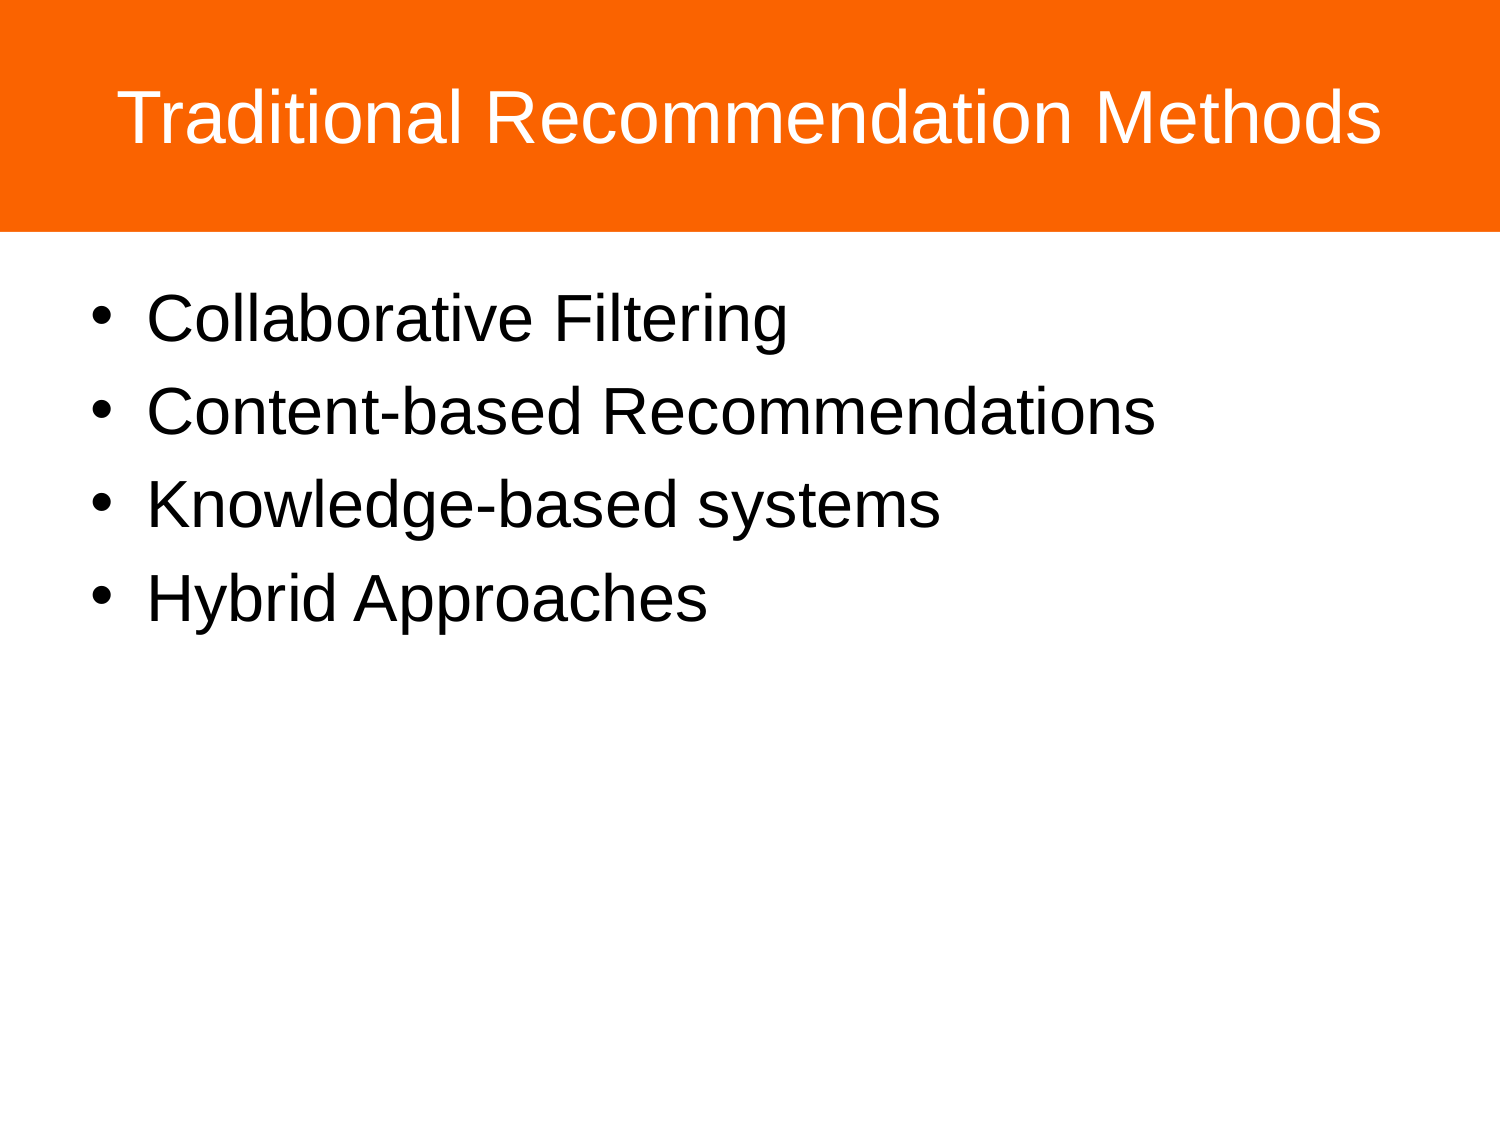

# Traditional Recommendation Methods
Collaborative Filtering
Content-based Recommendations
Knowledge-based systems
Hybrid Approaches